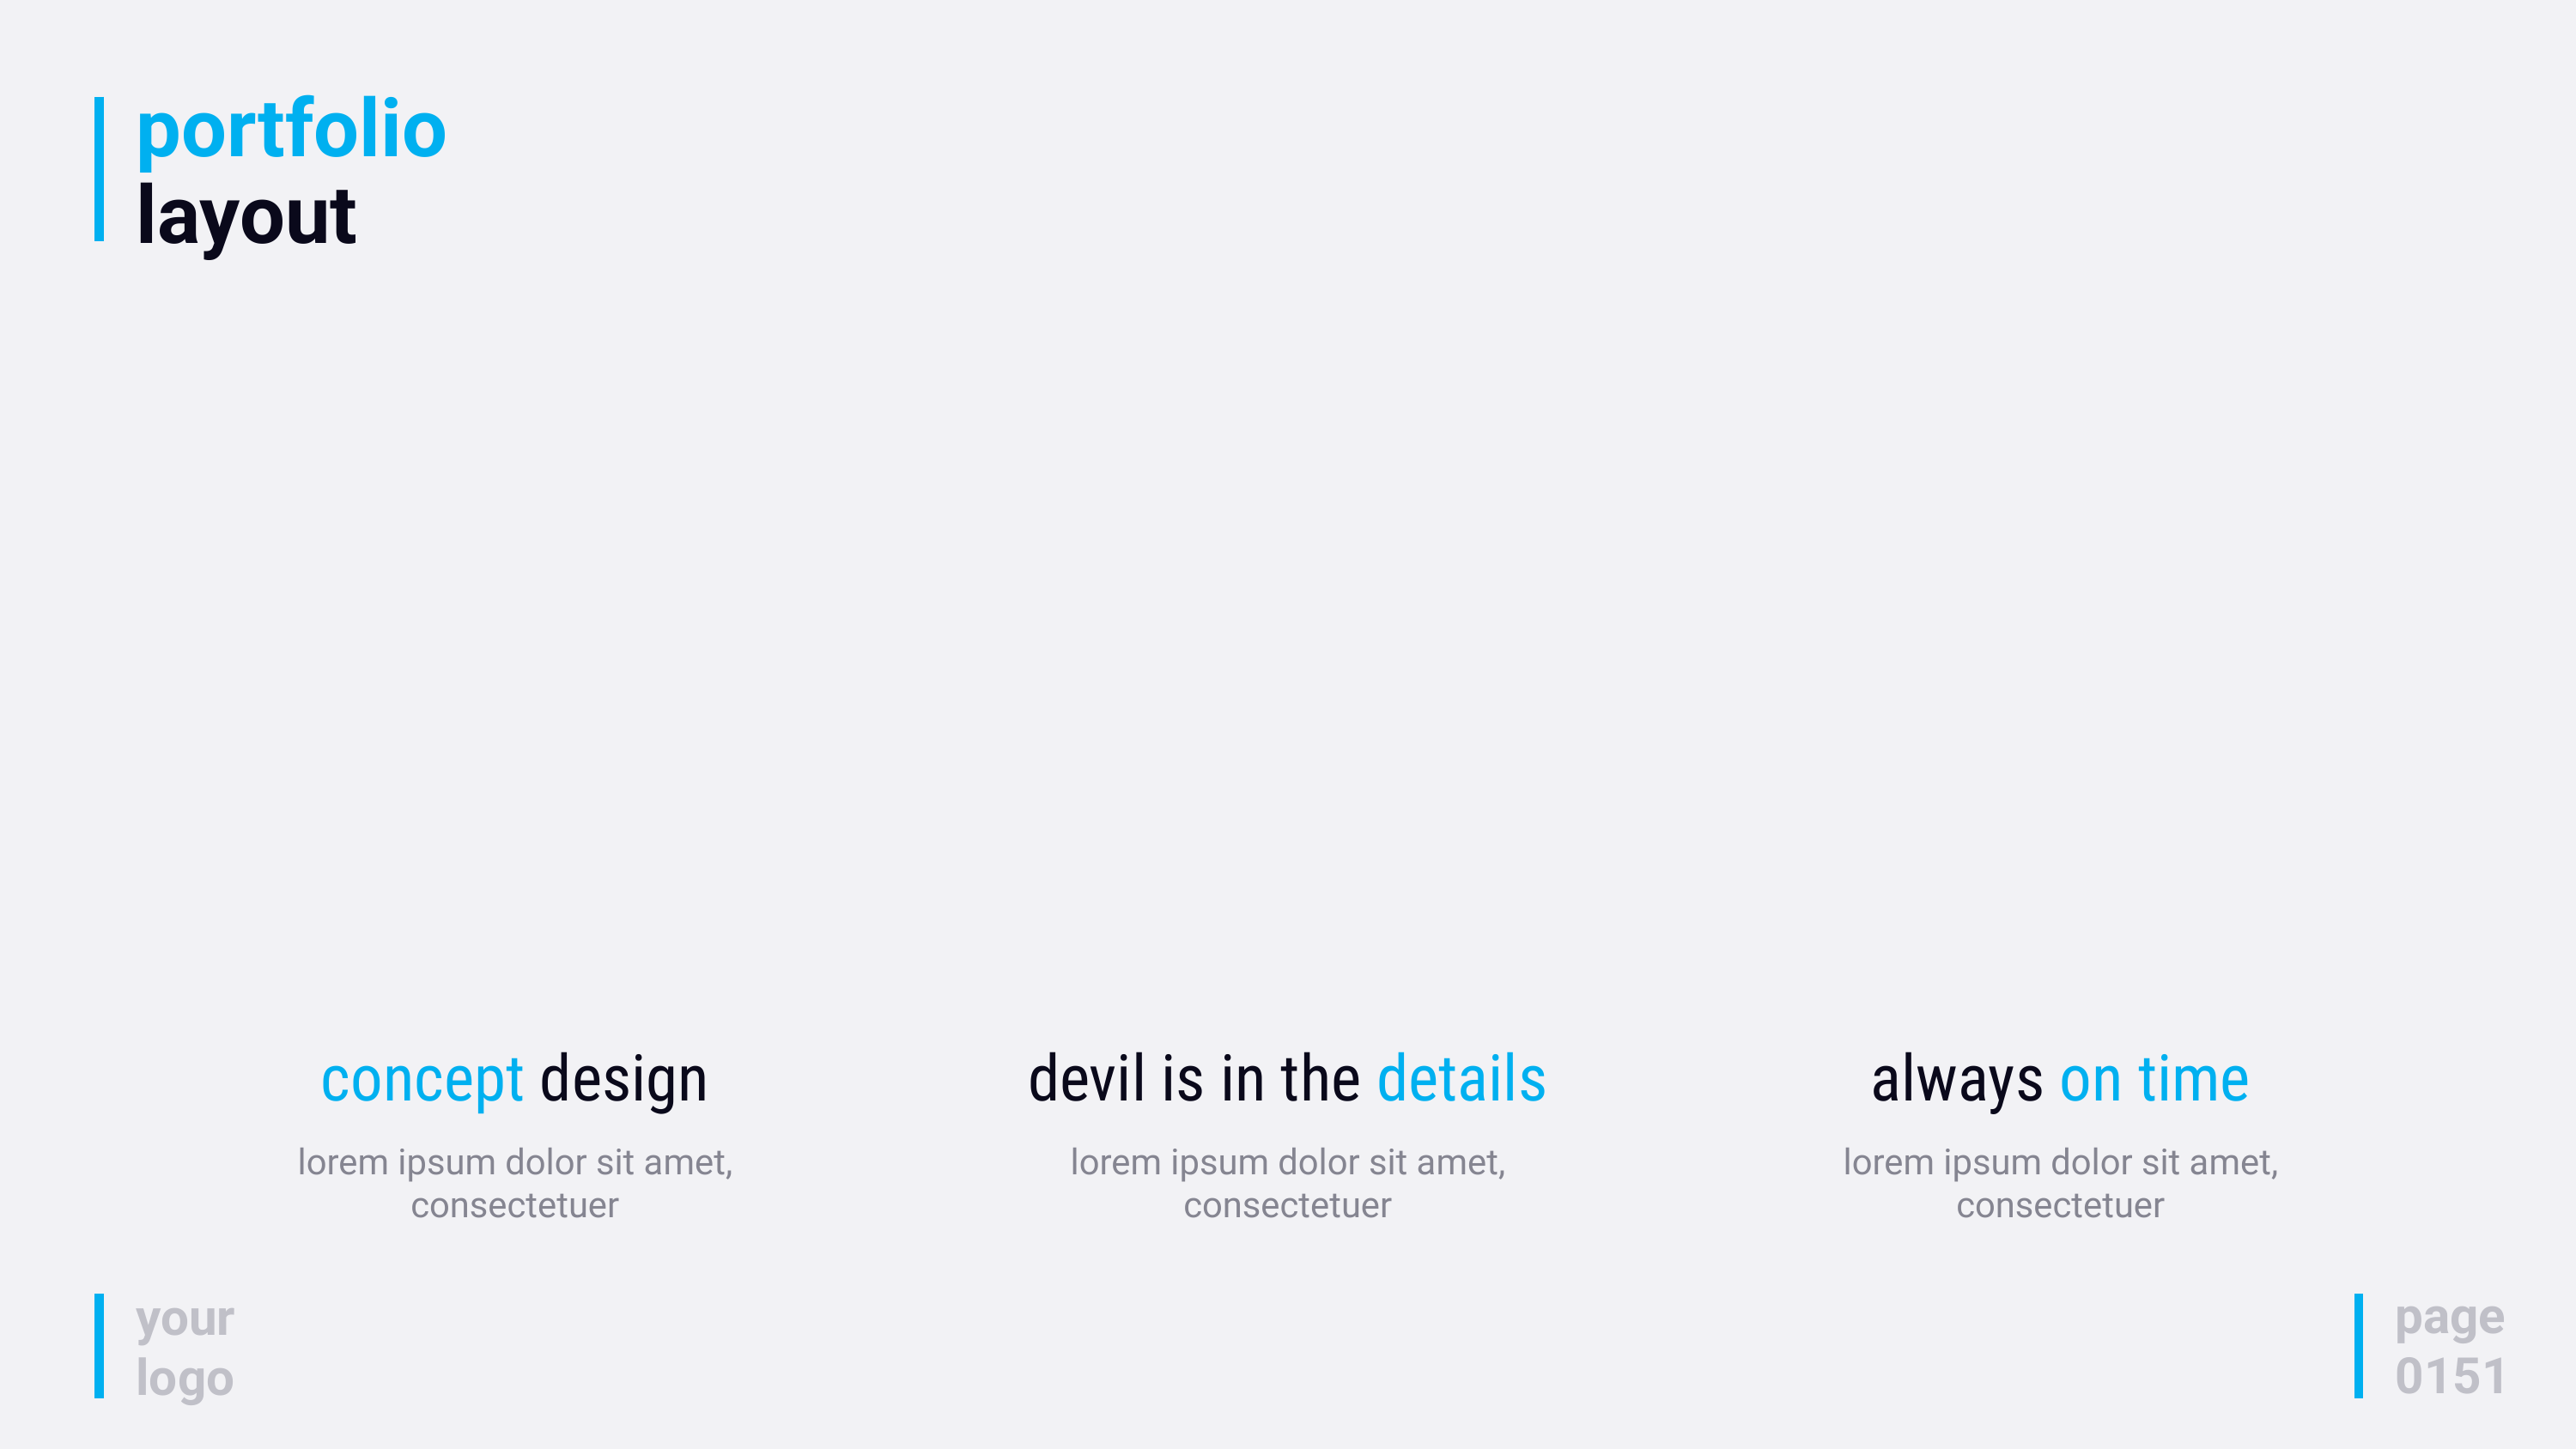

# portfolio layout

concept design
lorem ipsum dolor sit amet, consectetuer
devil is in the details
lorem ipsum dolor sit amet, consectetuer
always on time
lorem ipsum dolor sit amet, consectetuer
page
0151